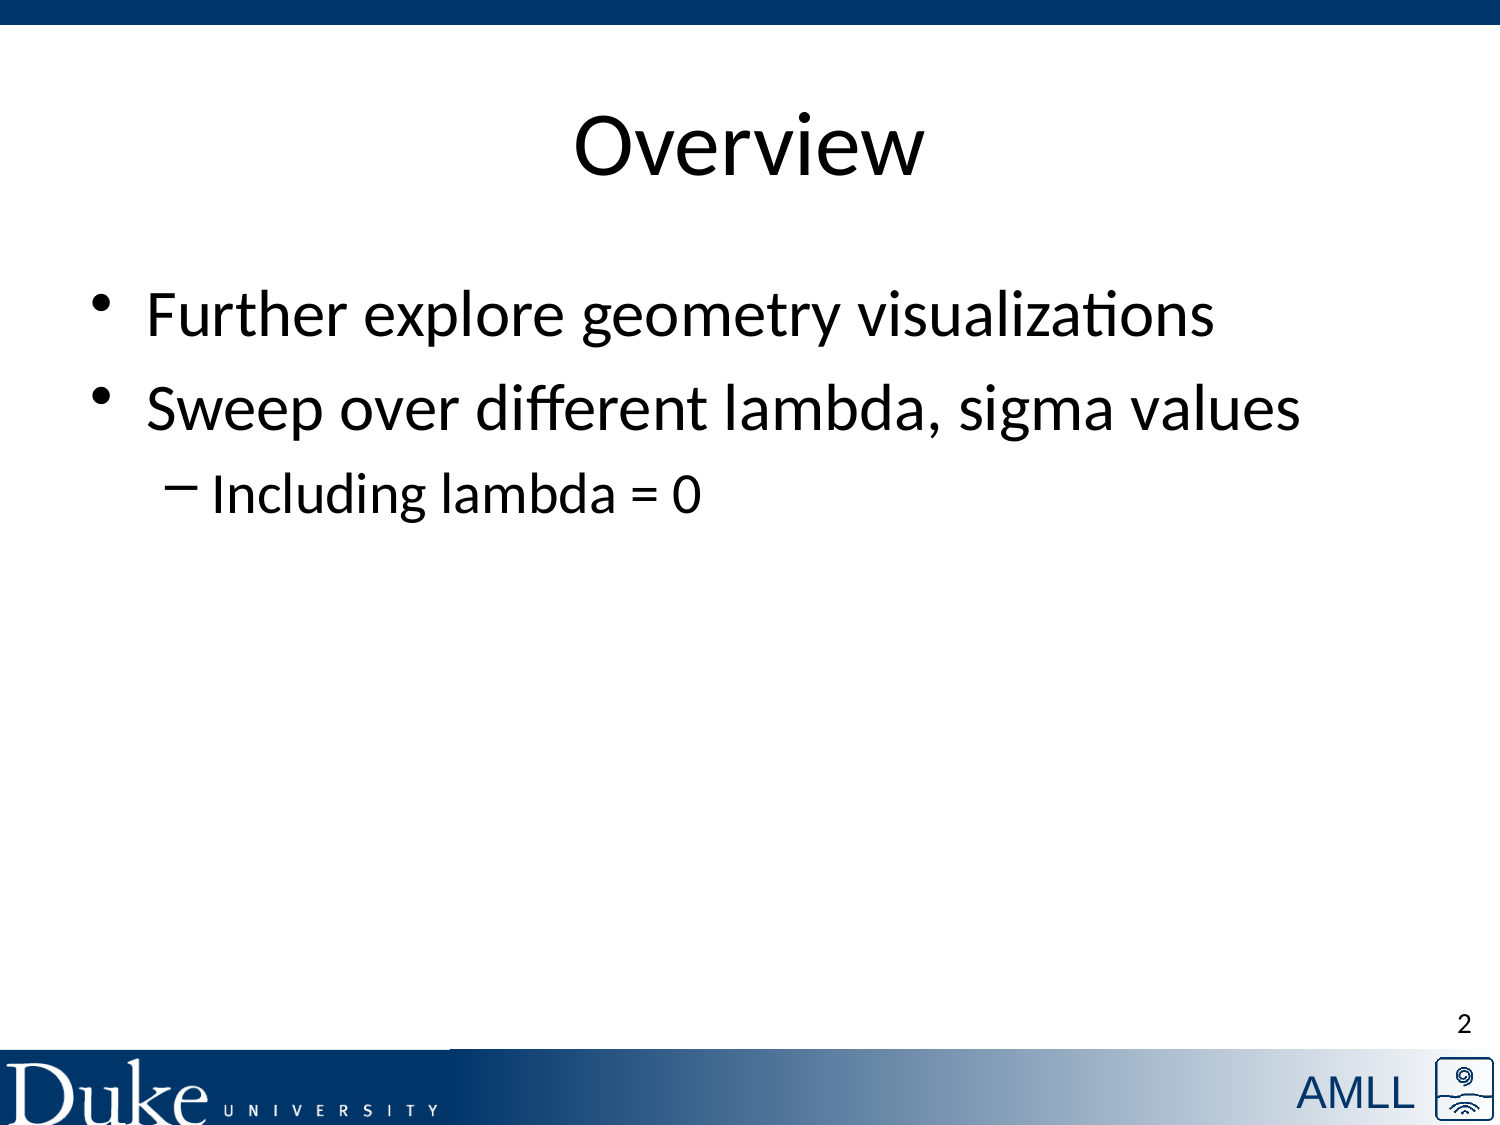

# Overview
Further explore geometry visualizations
Sweep over different lambda, sigma values
Including lambda = 0
2